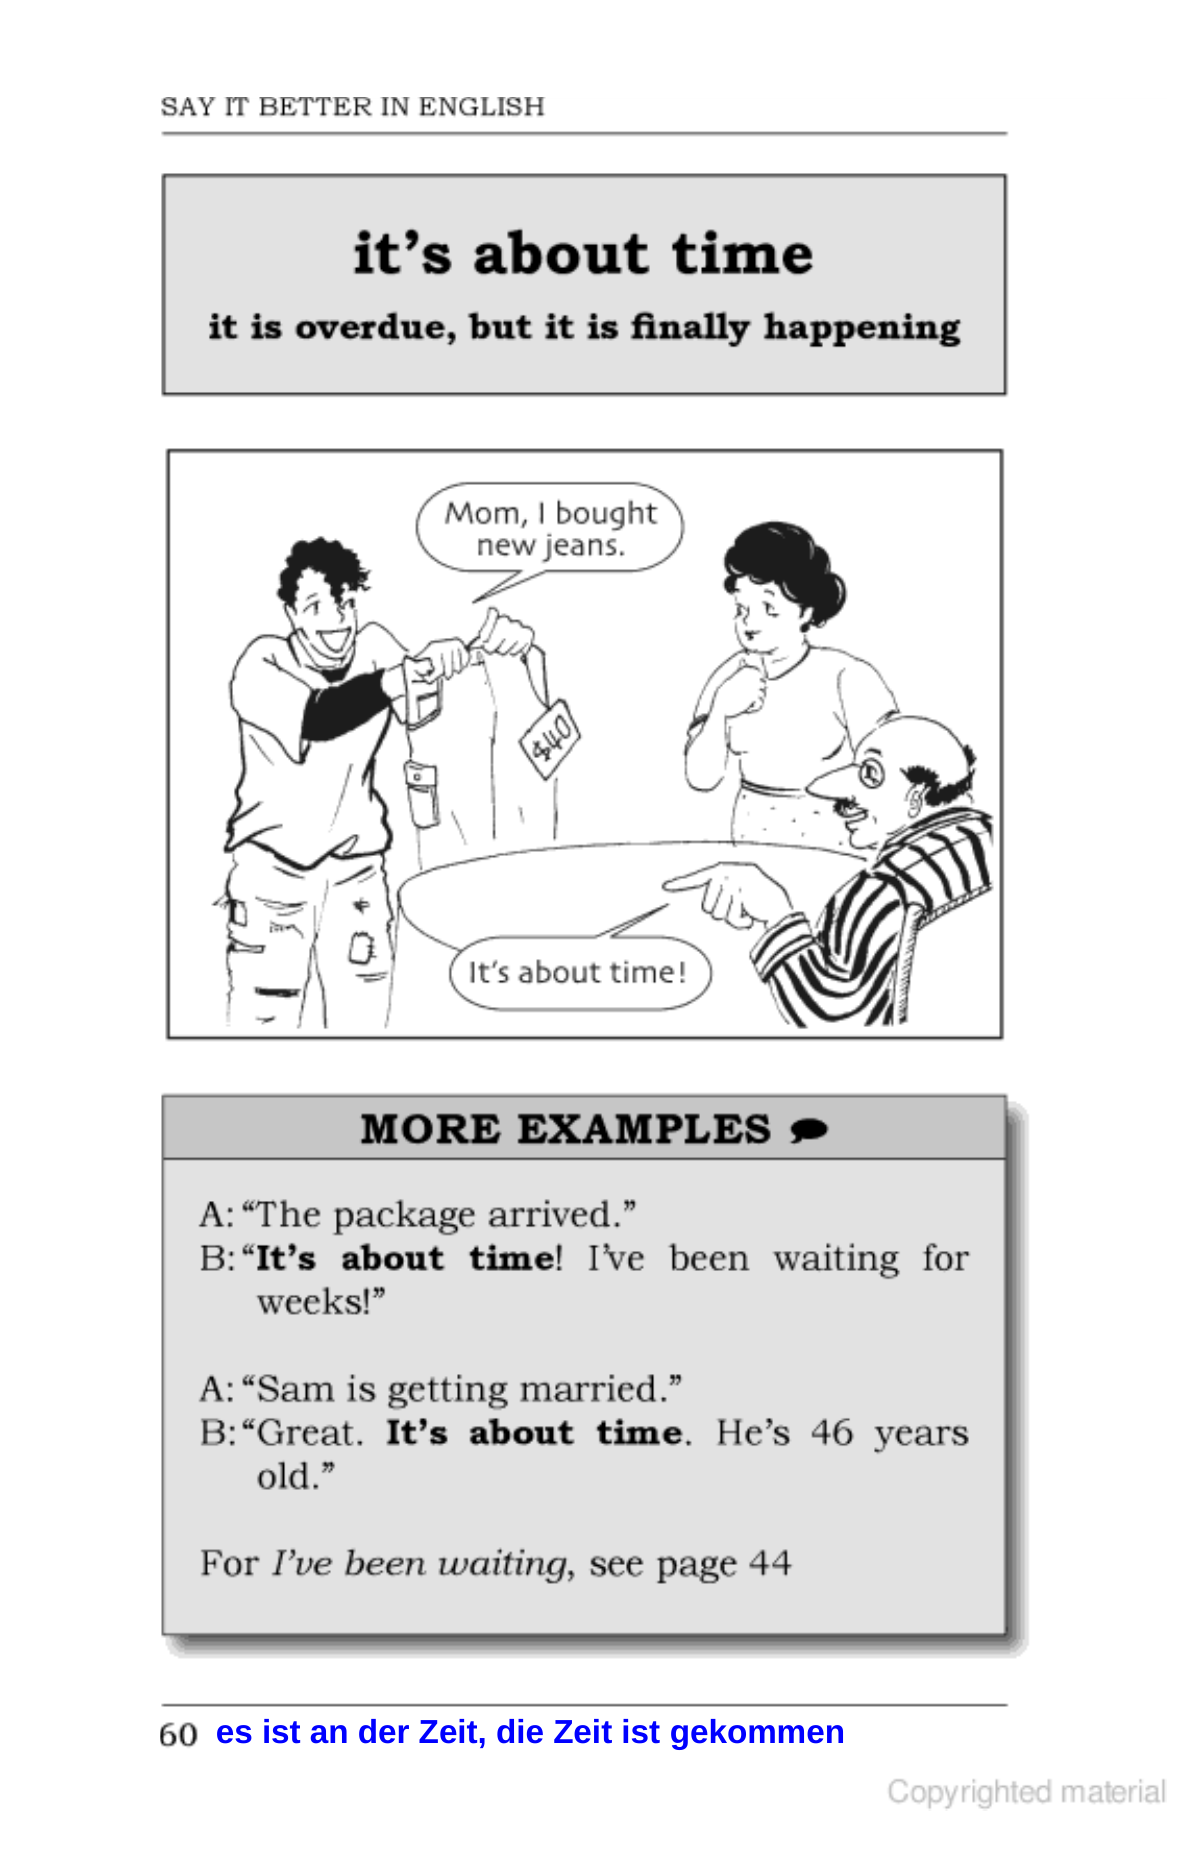

es ist an der Zeit, die Zeit ist gekommen